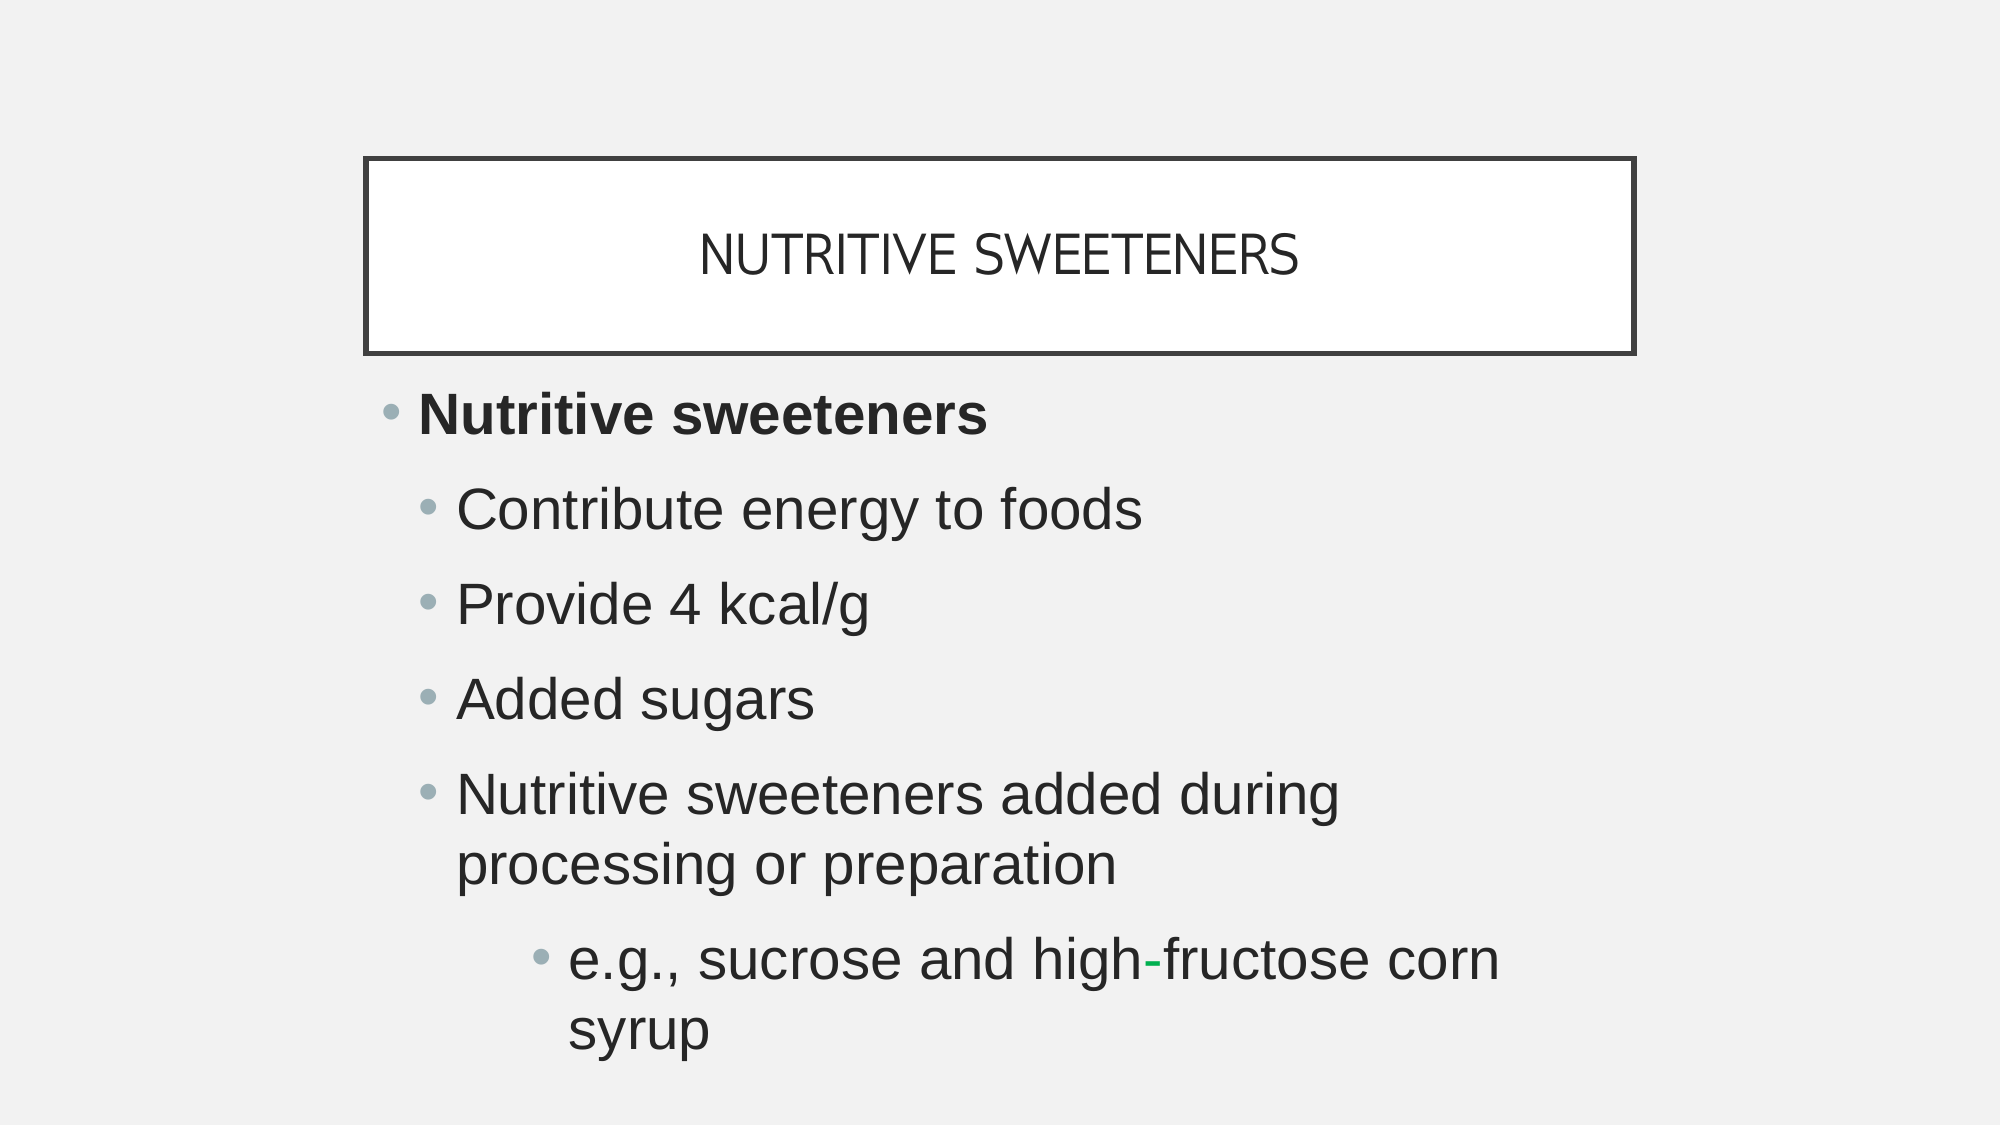

# NUTRITIVE SWEETENERS
Nutritive sweeteners
Contribute energy to foods
Provide 4 kcal/g
Added sugars
Nutritive sweeteners added during processing or preparation
e.g., sucrose and high-fructose corn syrup